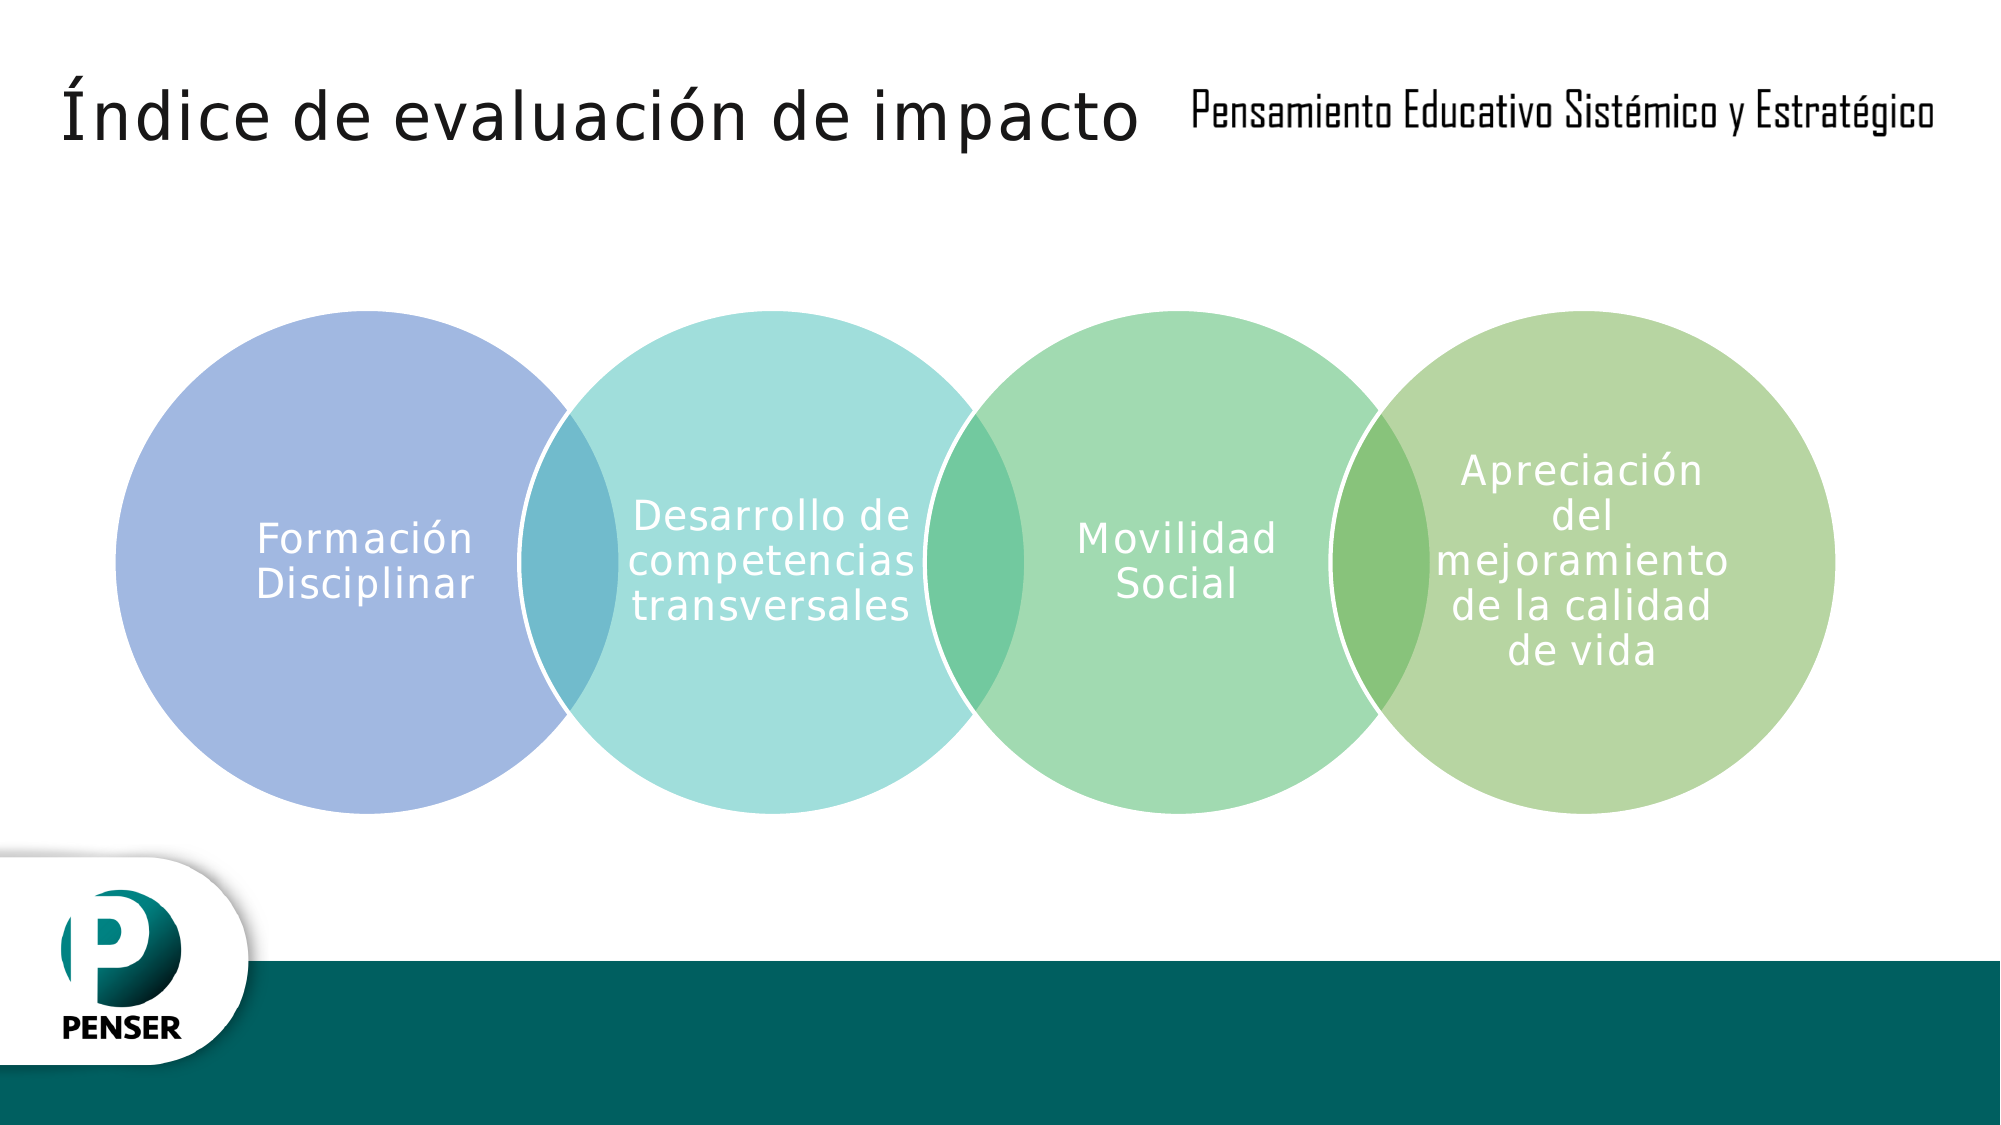

# Índice de evaluación de impacto
Formación Disciplinar
Desarrollo de competencias transversales
Movilidad Social
Apreciación del mejoramiento de la calidad de vida